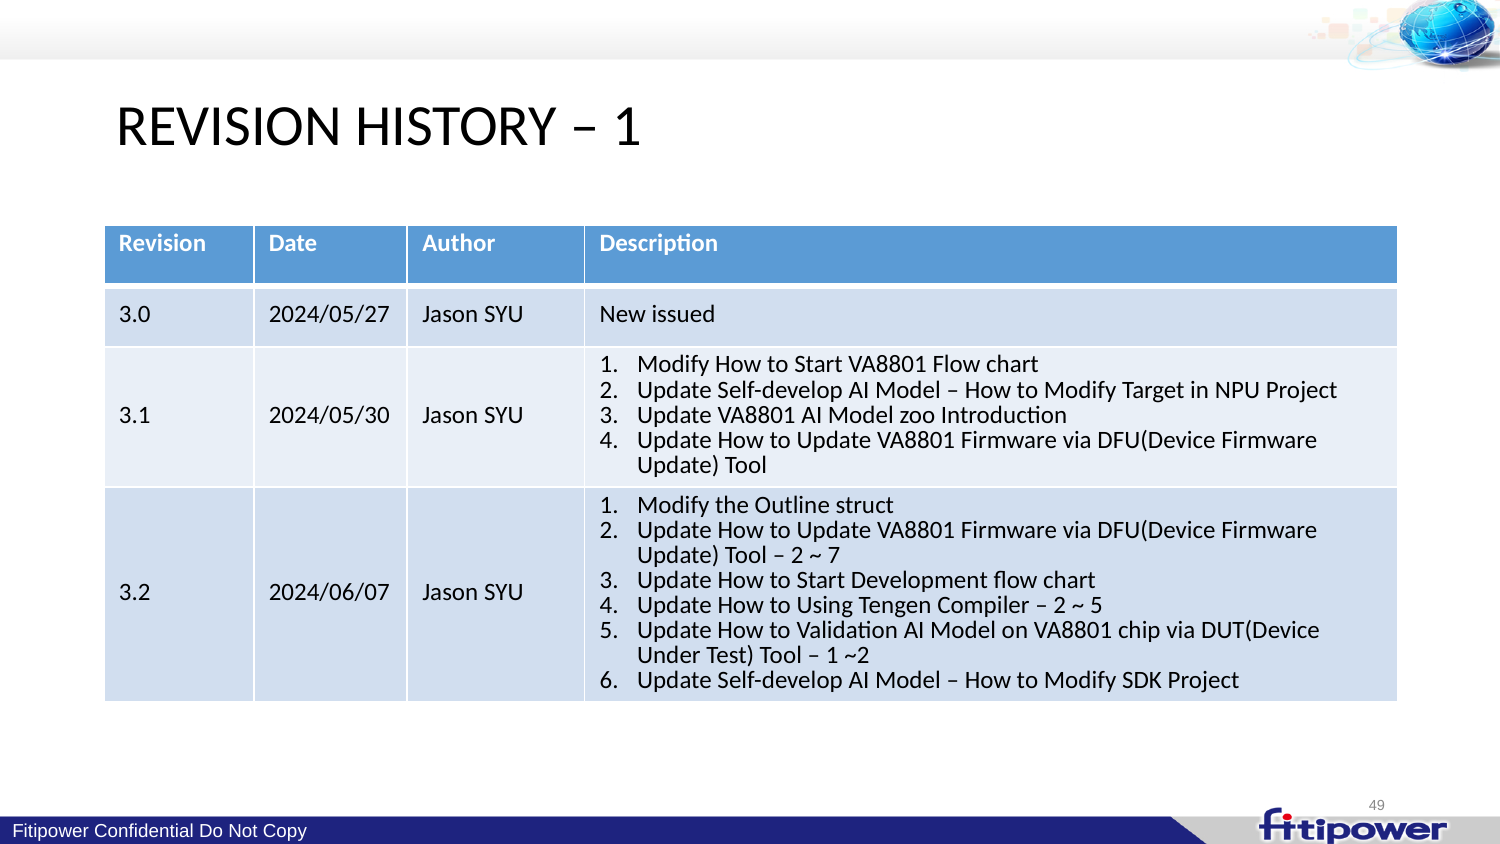

# REVISION HISTORY – 1
| Revision | Date | Author | Description |
| --- | --- | --- | --- |
| 3.0 | 2024/05/27 | Jason SYU | New issued |
| 3.1 | 2024/05/30 | Jason SYU | Modify How to Start VA8801 Flow chart Update Self-develop AI Model – How to Modify Target in NPU Project Update VA8801 AI Model zoo Introduction Update How to Update VA8801 Firmware via DFU(Device Firmware Update) Tool |
| 3.2 | 2024/06/07 | Jason SYU | Modify the Outline struct Update How to Update VA8801 Firmware via DFU(Device Firmware Update) Tool – 2 ~ 7 Update How to Start Development flow chart Update How to Using Tengen Compiler – 2 ~ 5 Update How to Validation AI Model on VA8801 chip via DUT(Device Under Test) Tool – 1 ~2 Update Self-develop AI Model – How to Modify SDK Project |
49